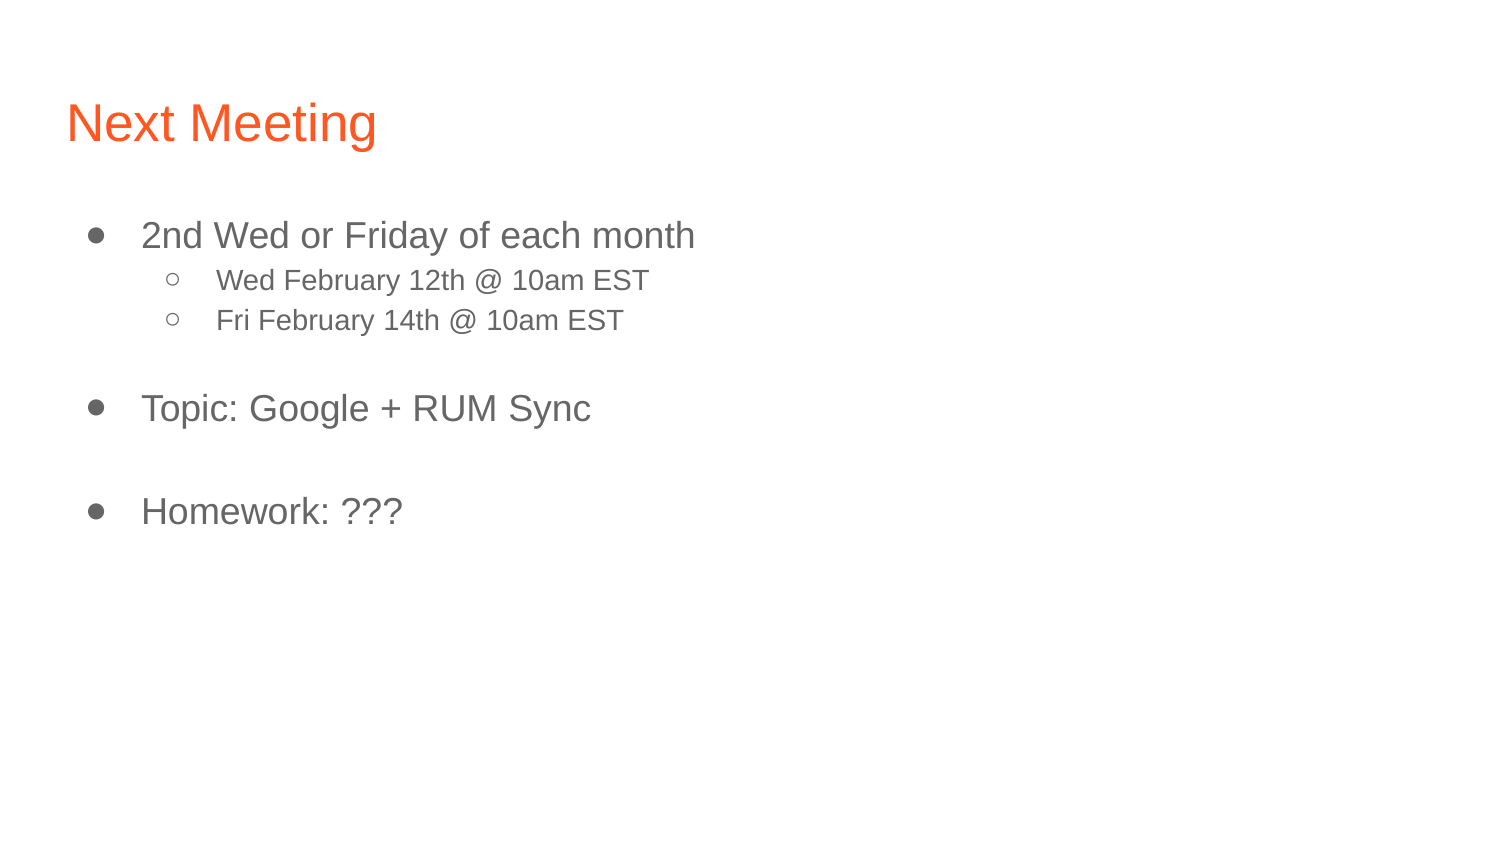

# Next Meeting
2nd Wed or Friday of each month
Wed February 12th @ 10am EST
Fri February 14th @ 10am EST
Topic: Google + RUM Sync
Homework: ???